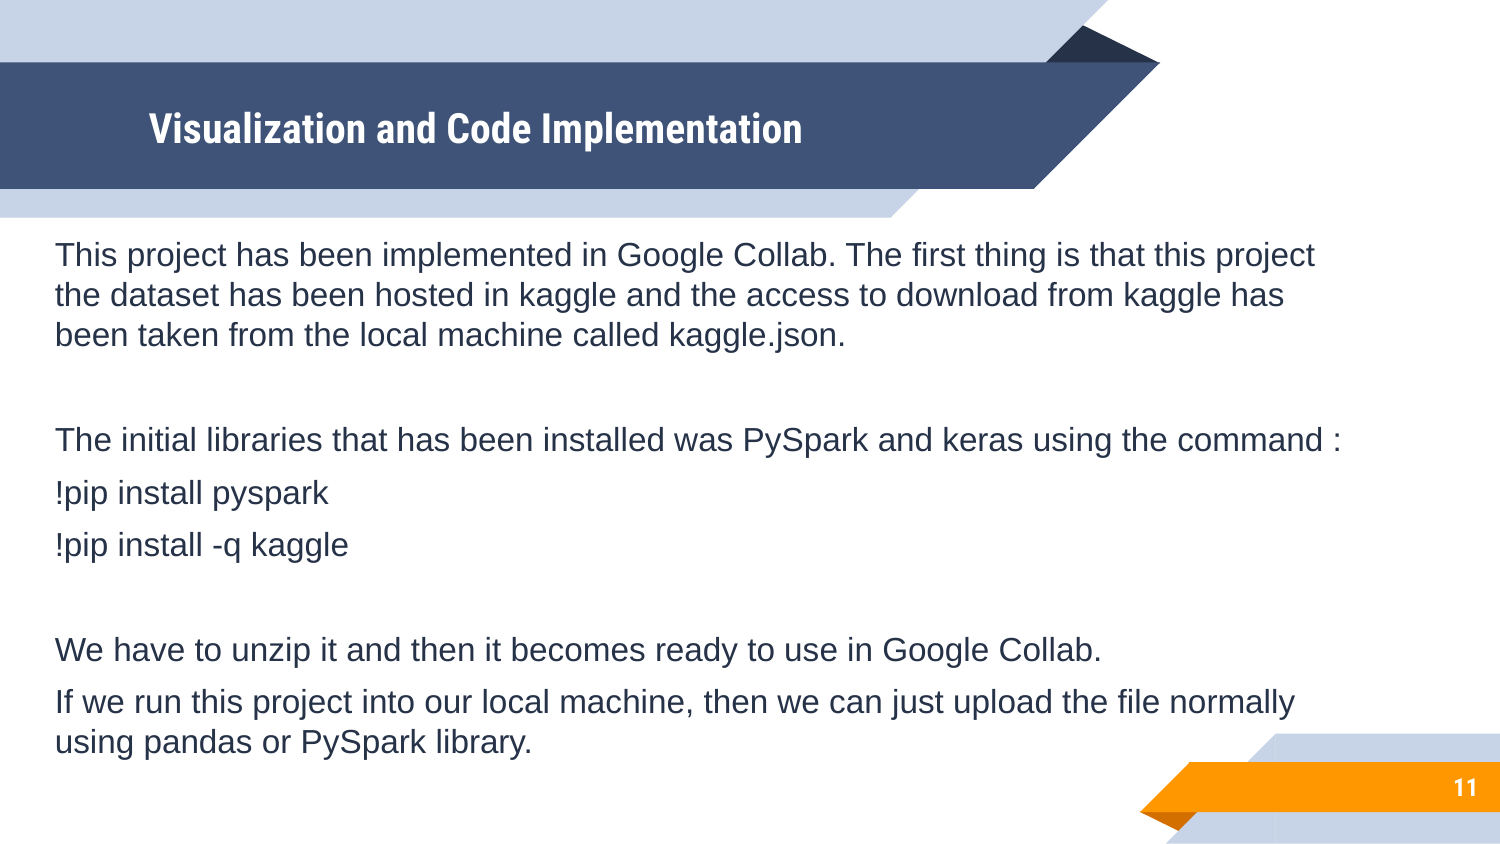

# Visualization and Code Implementation
This project has been implemented in Google Collab. The first thing is that this project the dataset has been hosted in kaggle and the access to download from kaggle has been taken from the local machine called kaggle.json.

The initial libraries that has been installed was PySpark and keras using the command :
!pip install pyspark
!pip install -q kaggle

We have to unzip it and then it becomes ready to use in Google Collab.
If we run this project into our local machine, then we can just upload the file normally using pandas or PySpark library.
11